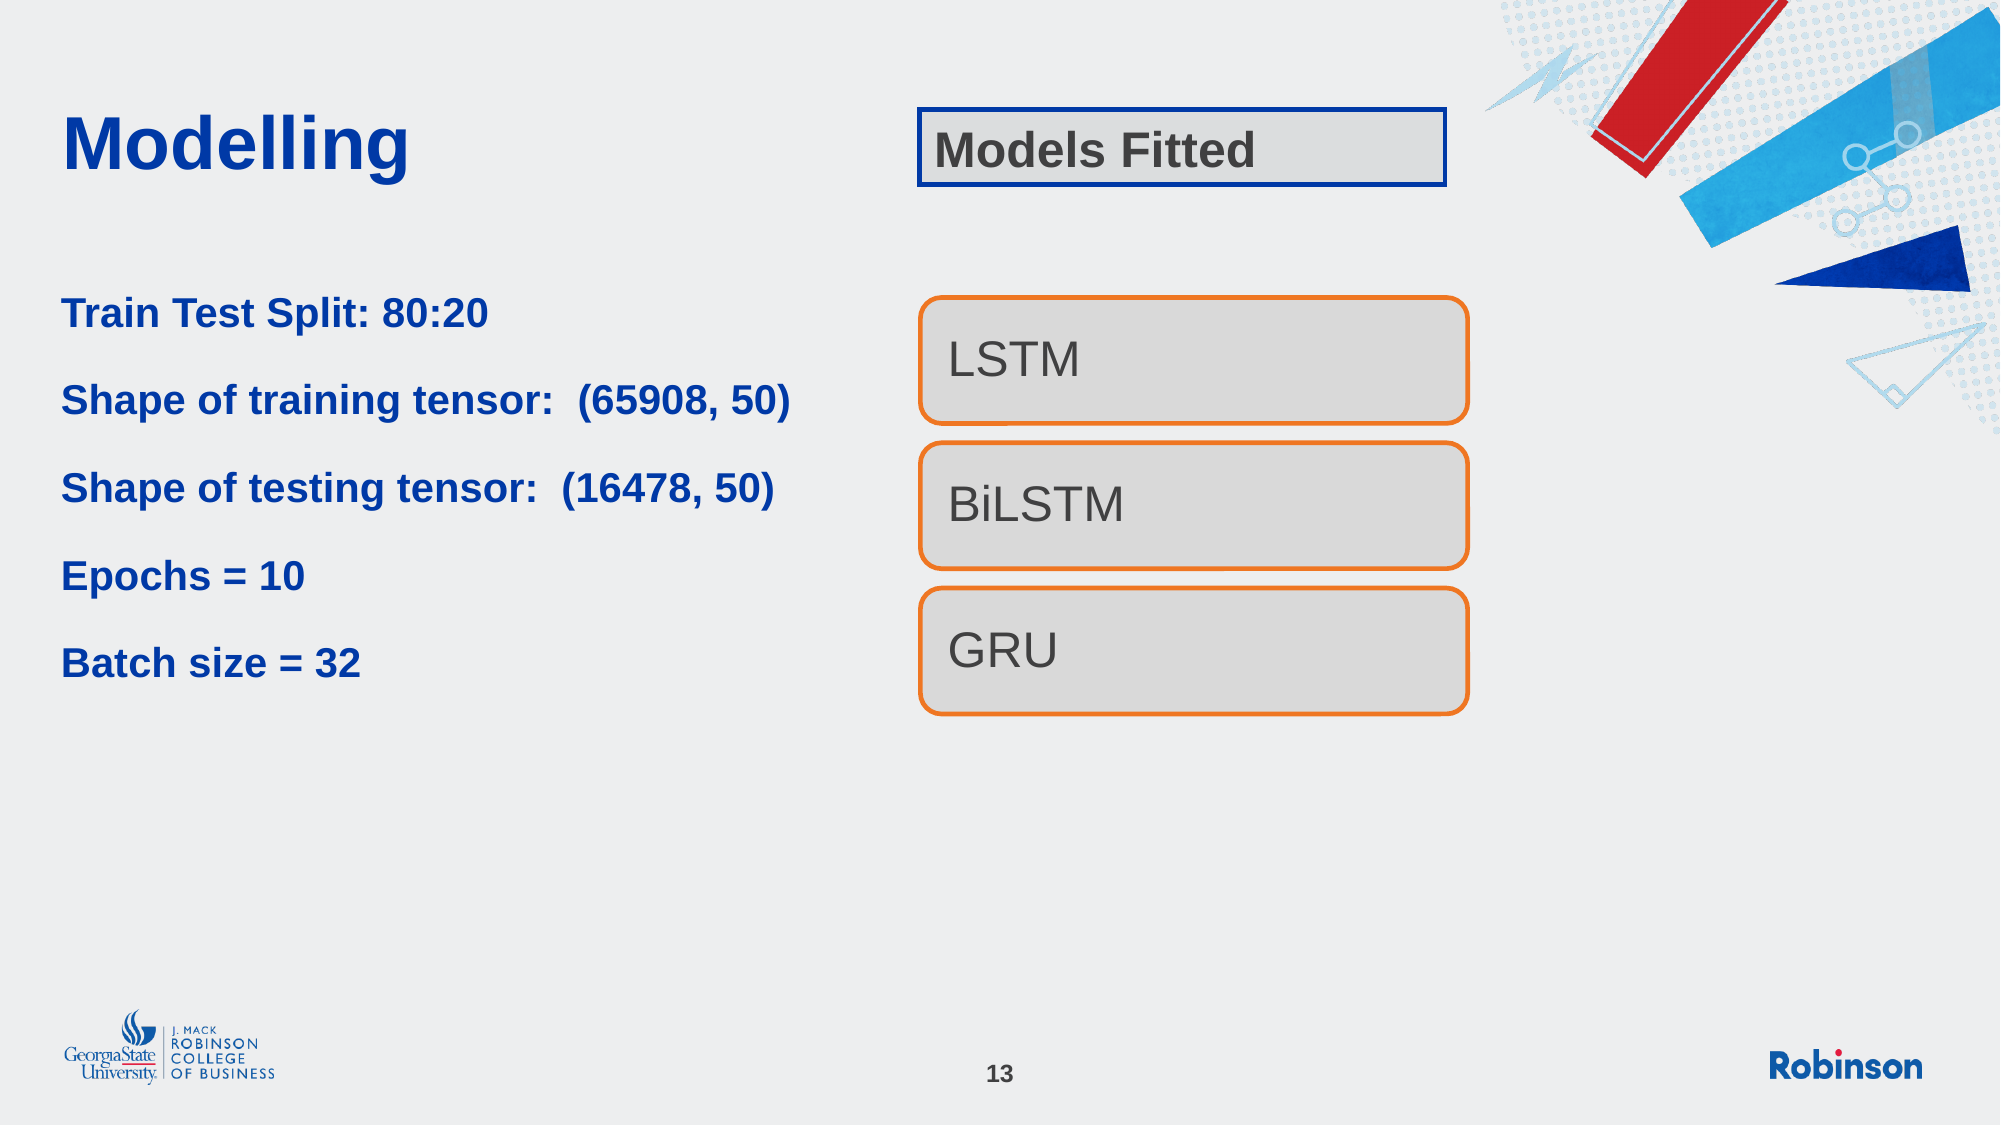

# Modelling
Models Fitted
Train Test Split: 80:20
Shape of training tensor:  (65908, 50)
Shape of testing tensor:  (16478, 50)
Epochs = 10
Batch size = 32
LSTM
BiLSTM
GRU
13